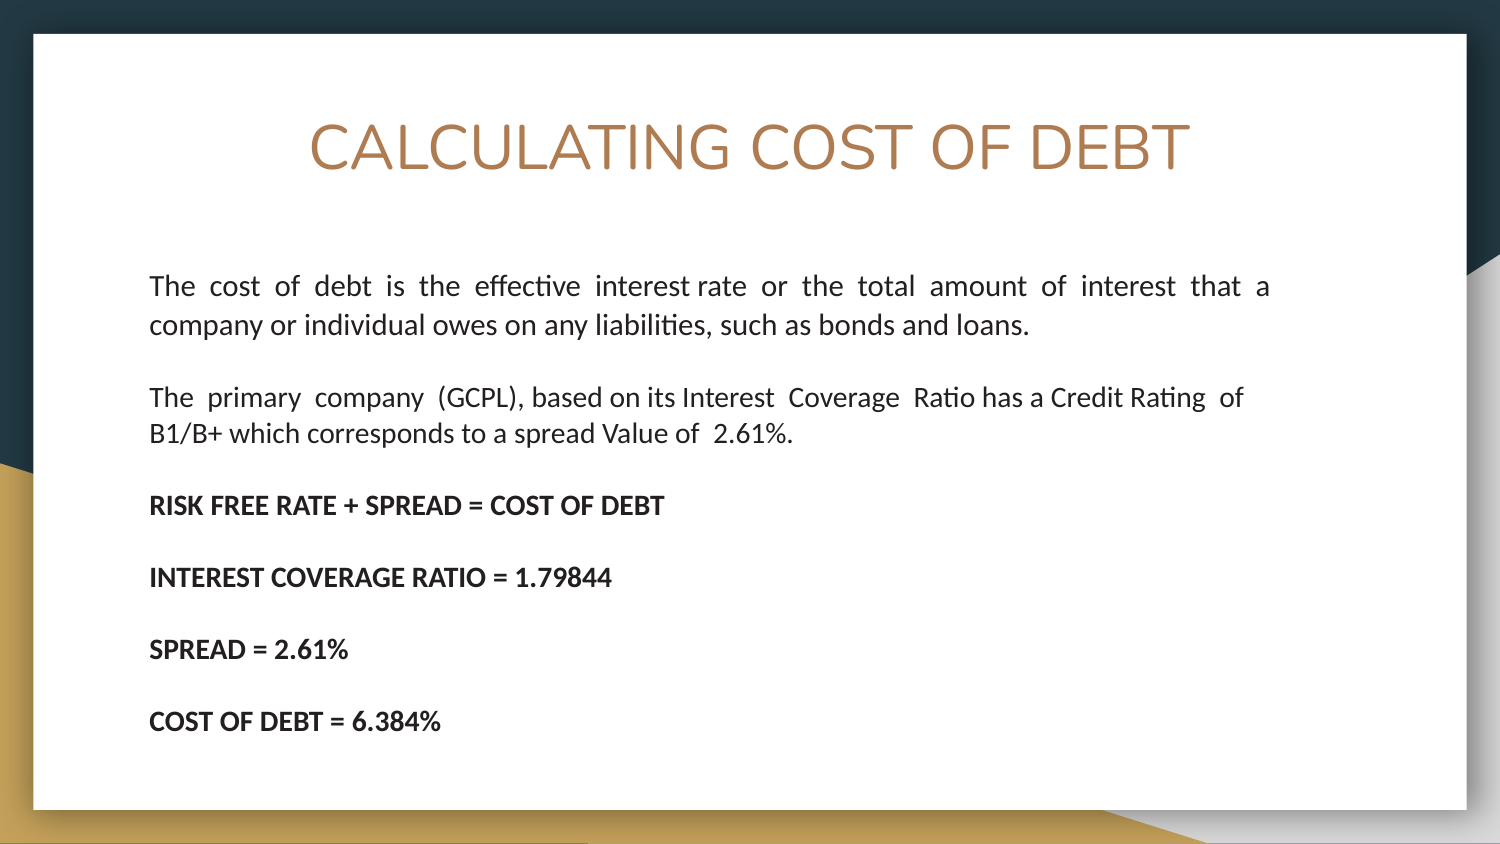

# CALCULATING COST OF DEBT
The  cost  of  debt  is  the  effective  interest rate  or  the  total  amount  of  interest  that  a company or individual owes on any liabilities, such as bonds and loans.
The  primary  company  (GCPL), based on its Interest  Coverage  Ratio has a Credit Rating  of B1/B+ which corresponds to a spread Value of  2.61%.
RISK FREE RATE + SPREAD = COST OF DEBT
INTEREST COVERAGE RATIO = 1.79844
SPREAD = 2.61%
COST OF DEBT = 6.384%